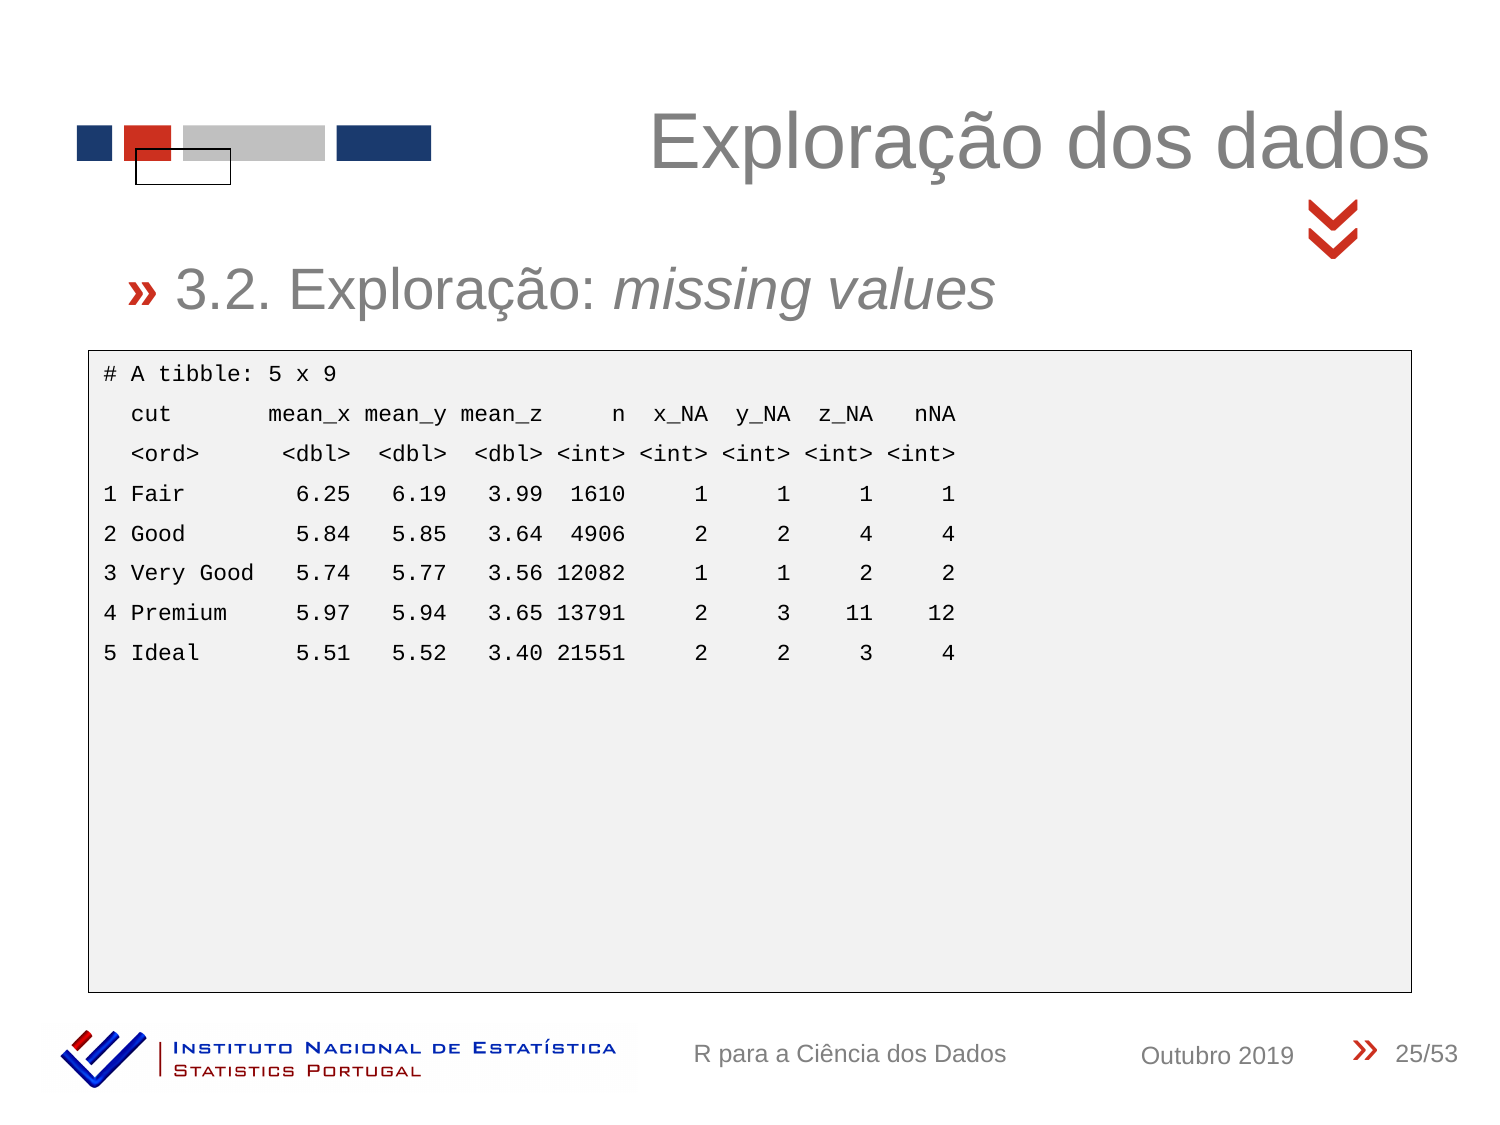

Exploração dos dados
«
» 3.2. Exploração: missing values
# A tibble: 5 x 9
  cut       mean_x mean_y mean_z     n  x_NA  y_NA  z_NA   nNA
  <ord>      <dbl>  <dbl>  <dbl> <int> <int> <int> <int> <int>
1 Fair        6.25   6.19   3.99  1610     1     1     1     1
2 Good        5.84   5.85   3.64  4906     2     2     4     4
3 Very Good   5.74   5.77   3.56 12082     1     1     2     2
4 Premium     5.97   5.94   3.65 13791     2     3    11    12
5 Ideal       5.51   5.52   3.40 21551     2     2     3     4

25